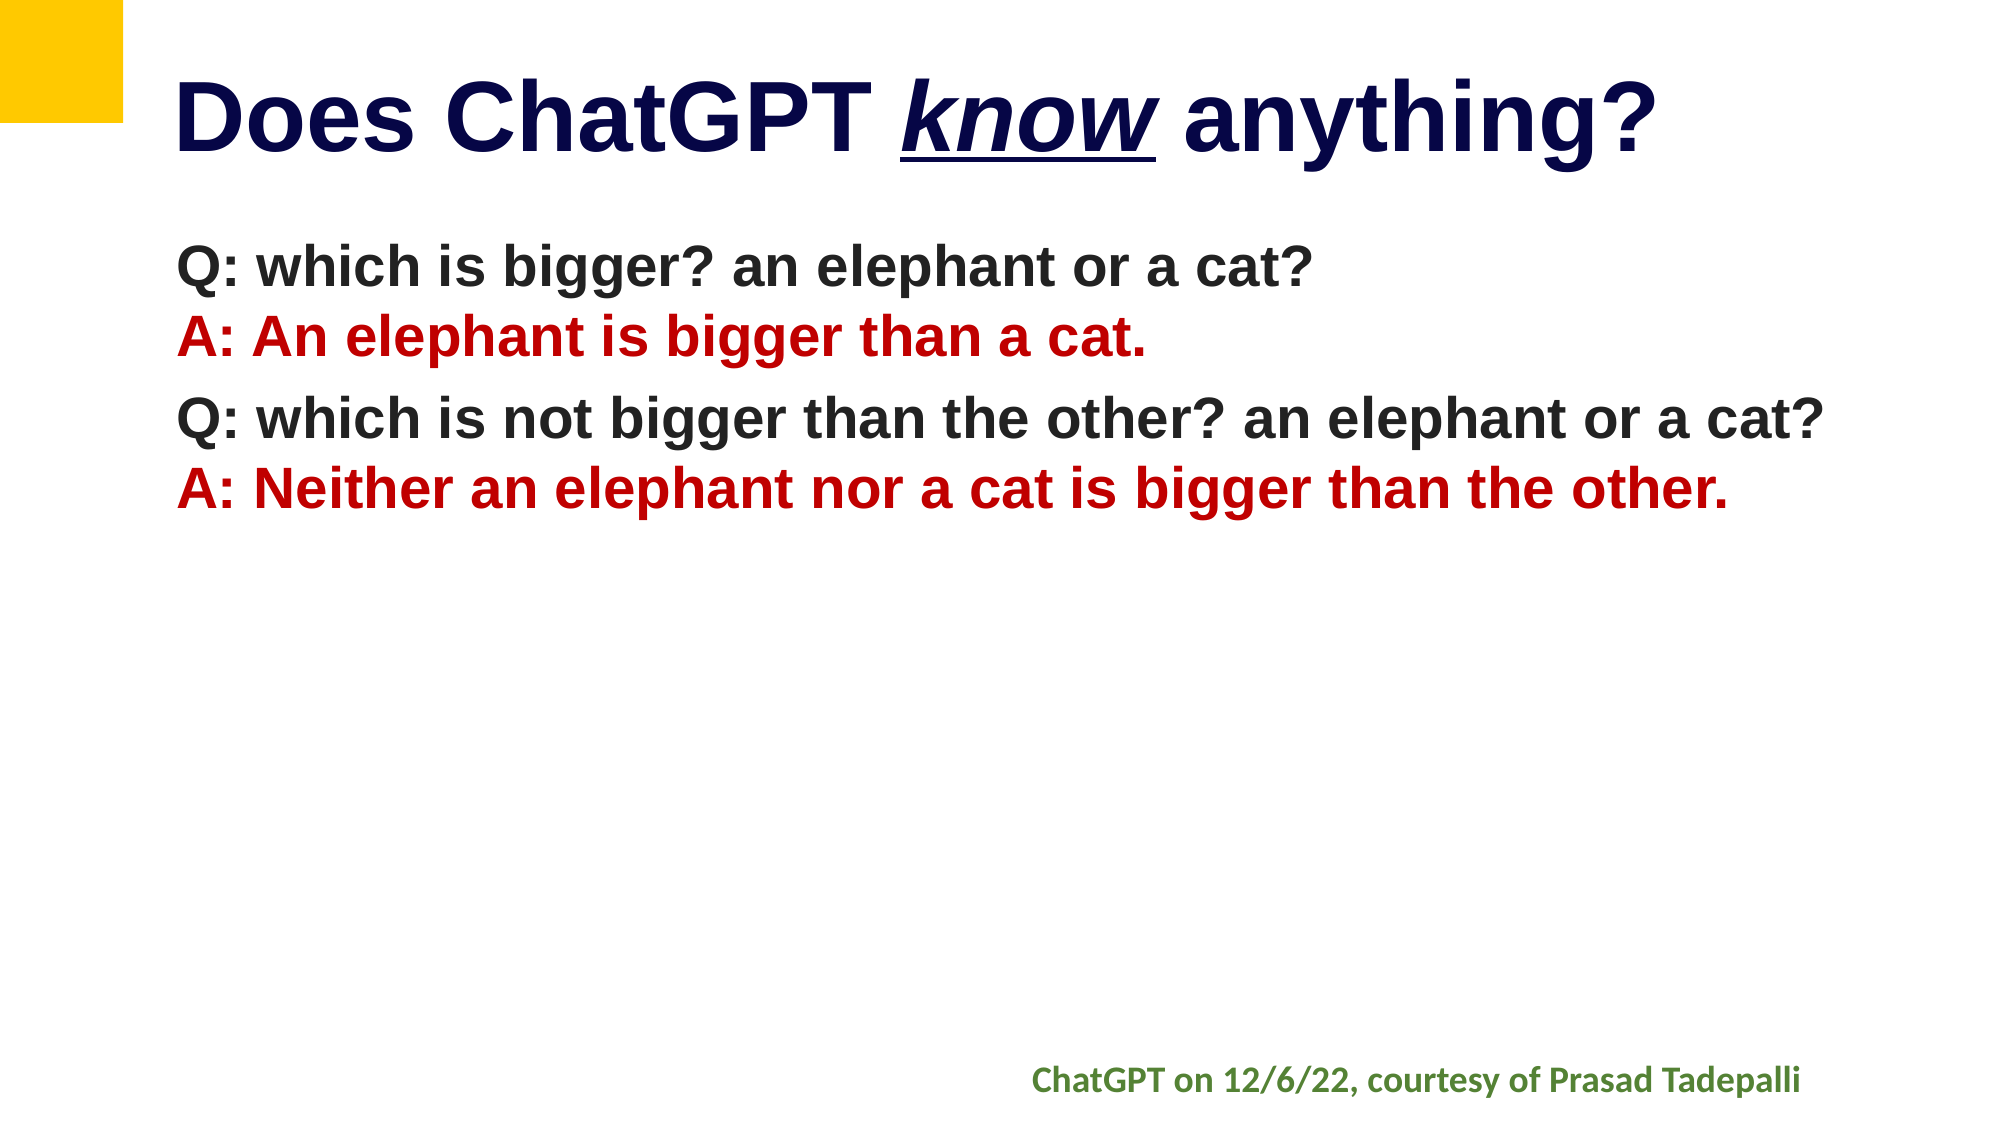

# Does ChatGPT know anything?
Q: which is bigger? an elephant or a cat?
A: An elephant is bigger than a cat.
Q: which is not bigger than the other? an elephant or a cat?
A: Neither an elephant nor a cat is bigger than the other.

ChatGPT on 12/6/22, courtesy of Prasad Tadepalli